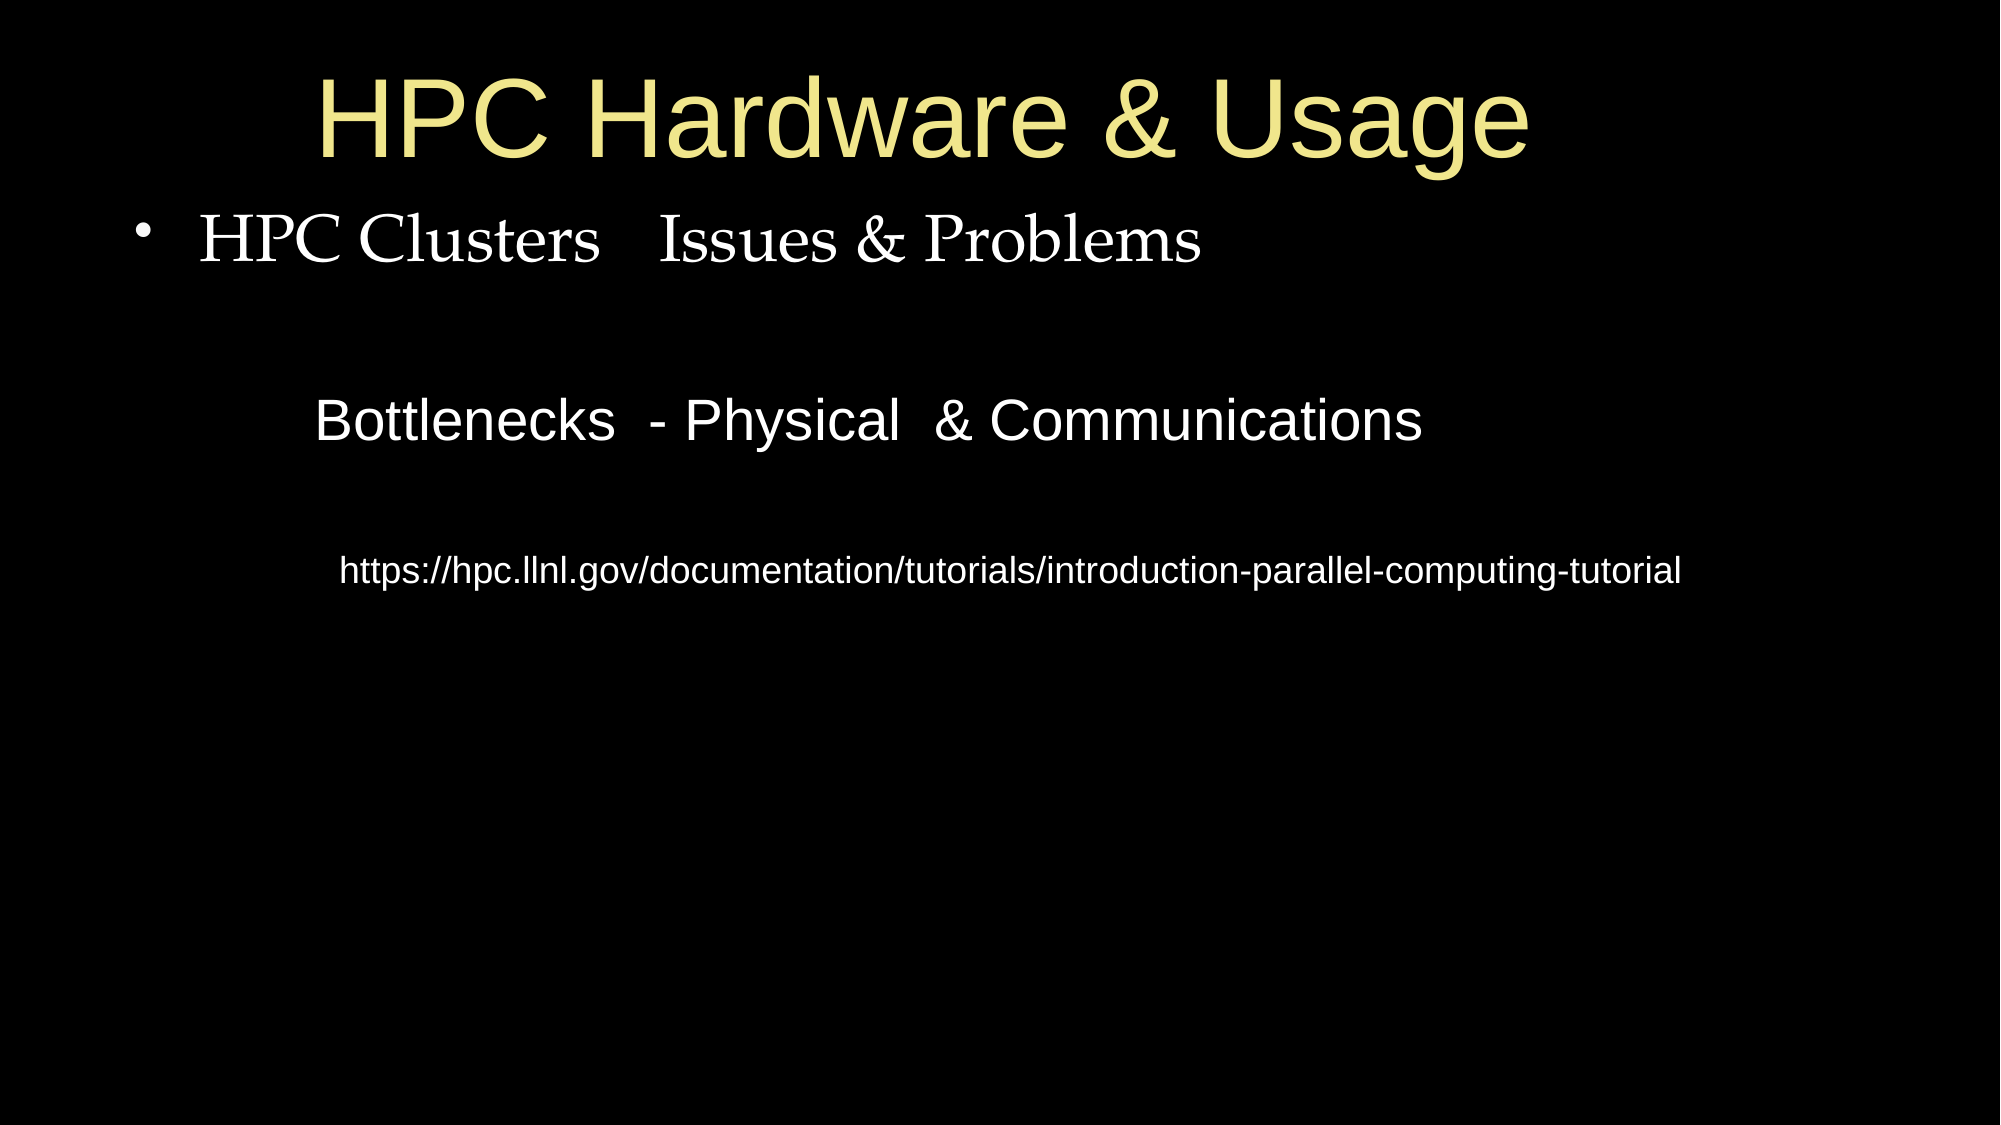

HPC Hardware & Usage
HPC Clusters  	Issues & Problems
Bottlenecks  - Physical  & Communications
https://hpc.llnl.gov/documentation/tutorials/introduction-parallel-computing-tutorial